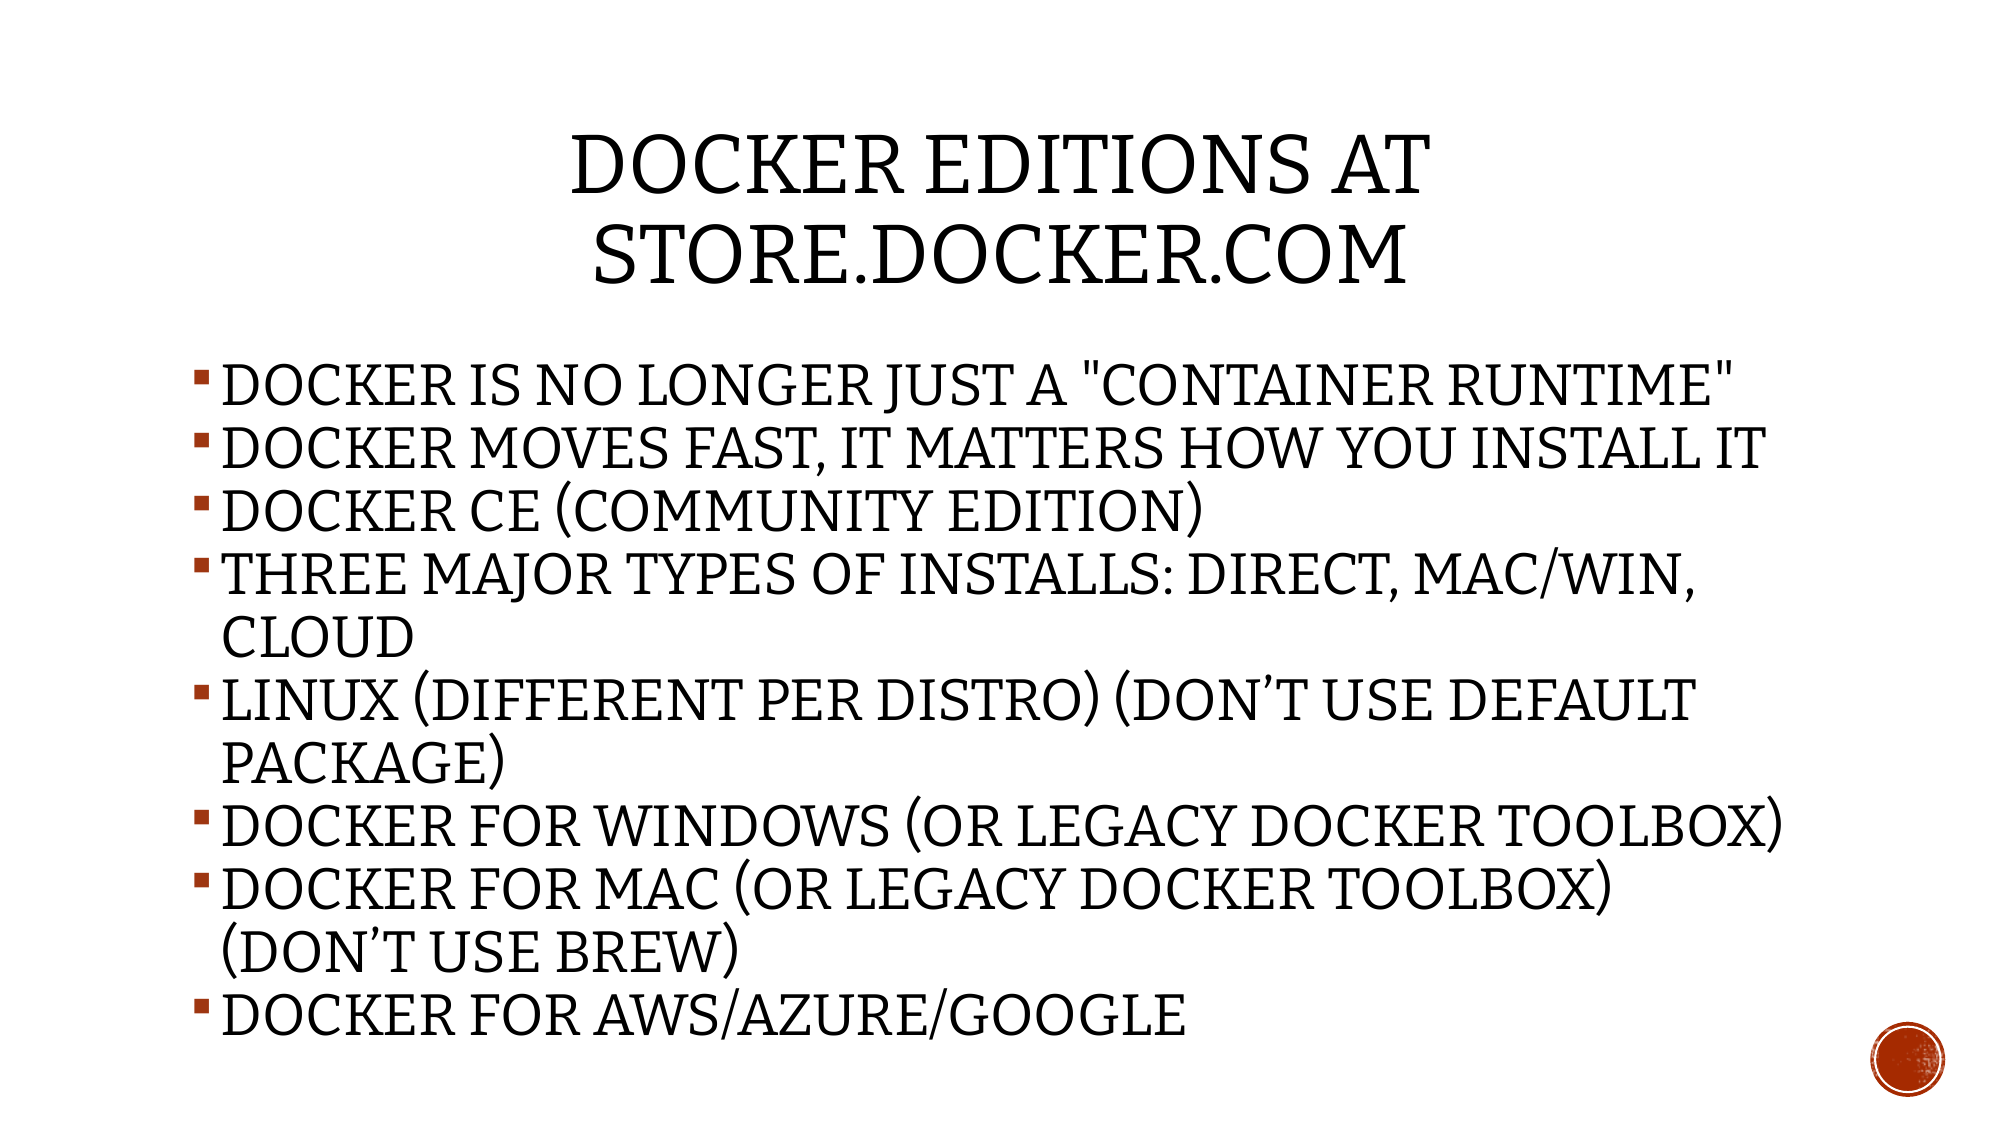

# Docker Editions at store.docker.com
Docker is no longer just a "container runtime"
Docker moves fast, it matters how you install it
Docker CE (Community Edition)
Three major types of installs: Direct, Mac/Win, Cloud
Linux (different per distro) (don’t use default package)
Docker for Windows (or legacy Docker Toolbox)
Docker for Mac (or legacy Docker Toolbox) (don’t use brew)
Docker for AWS/Azure/Google